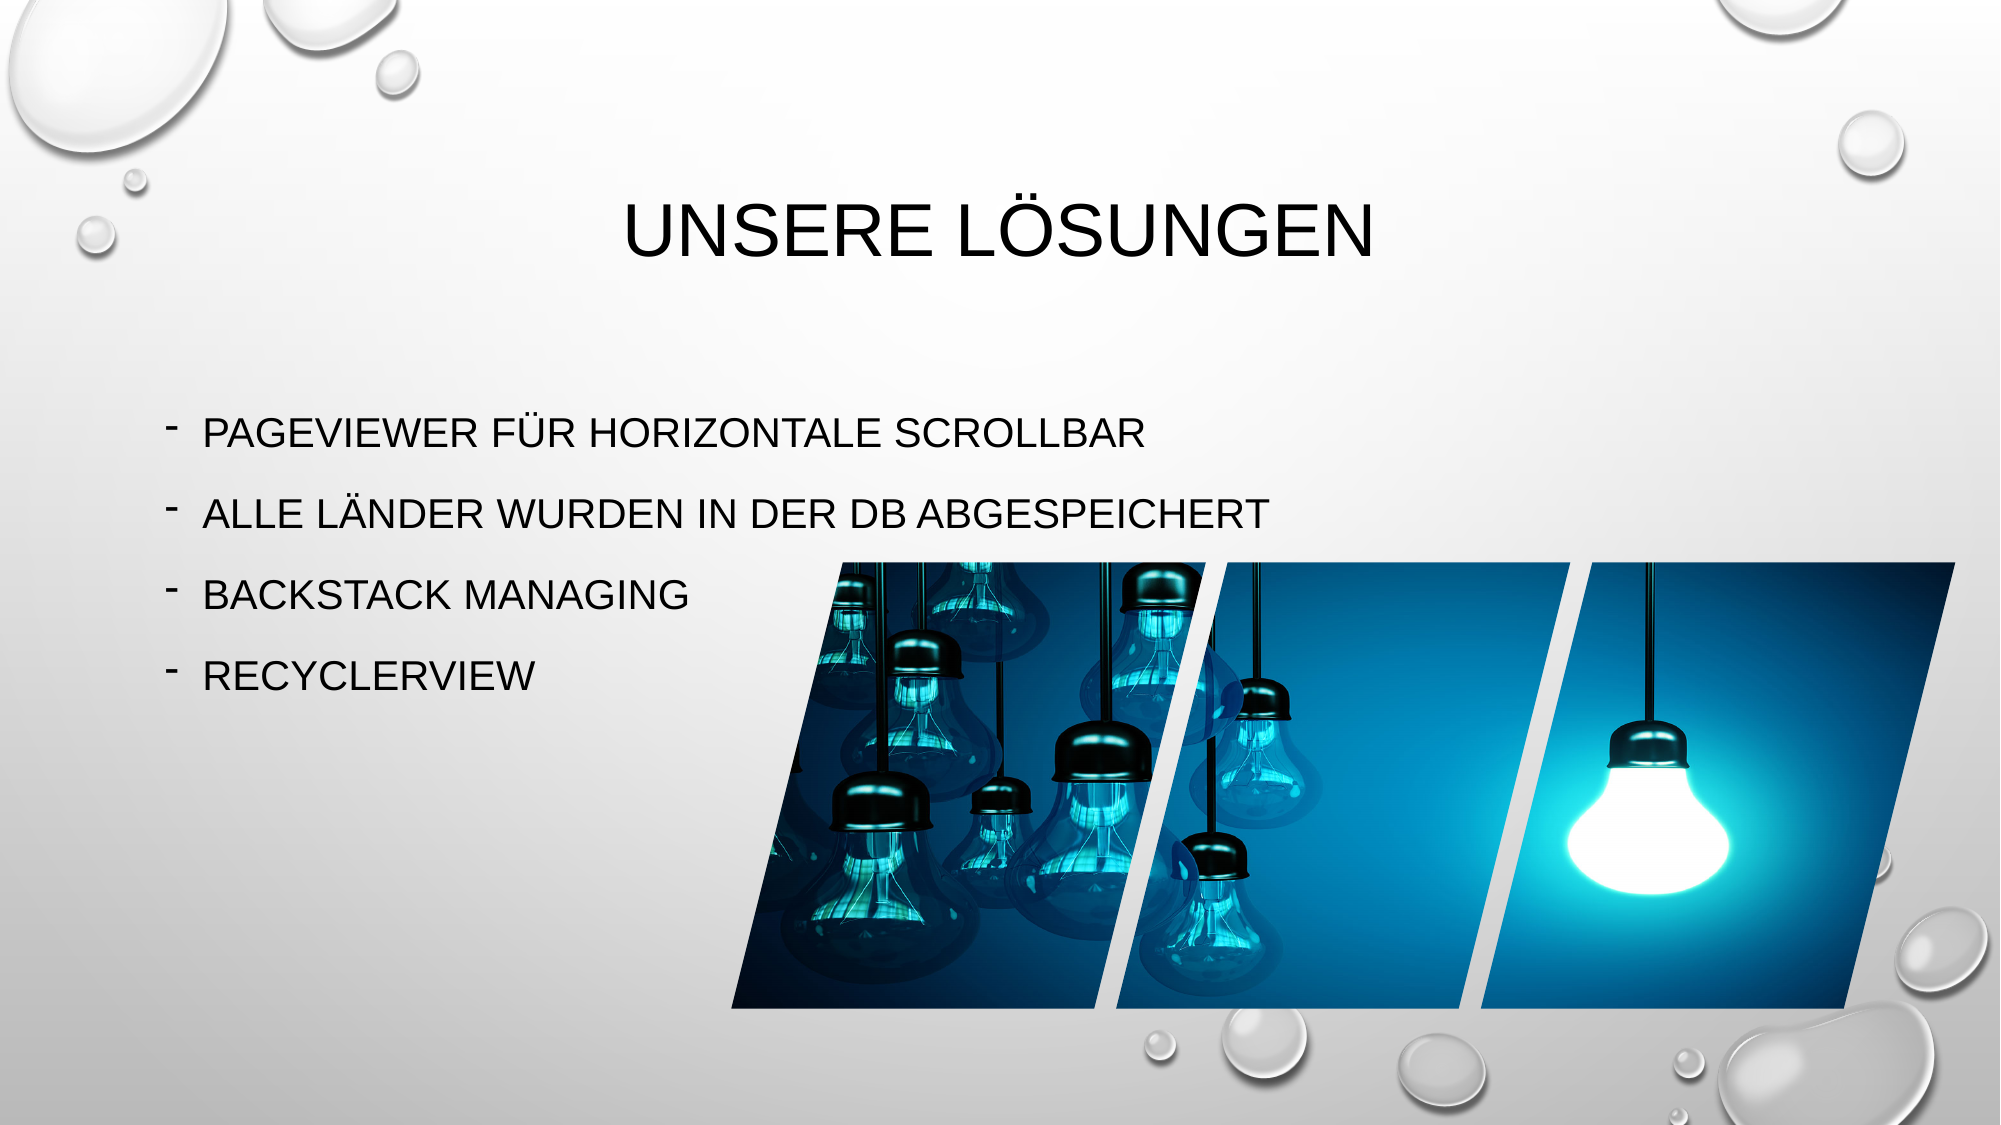

# Unsere Lösungen
Pageviewer für horizontale scrollbar
Alle Länder wurden in der DB abgespeichert
Backstack Managing
Recyclerview